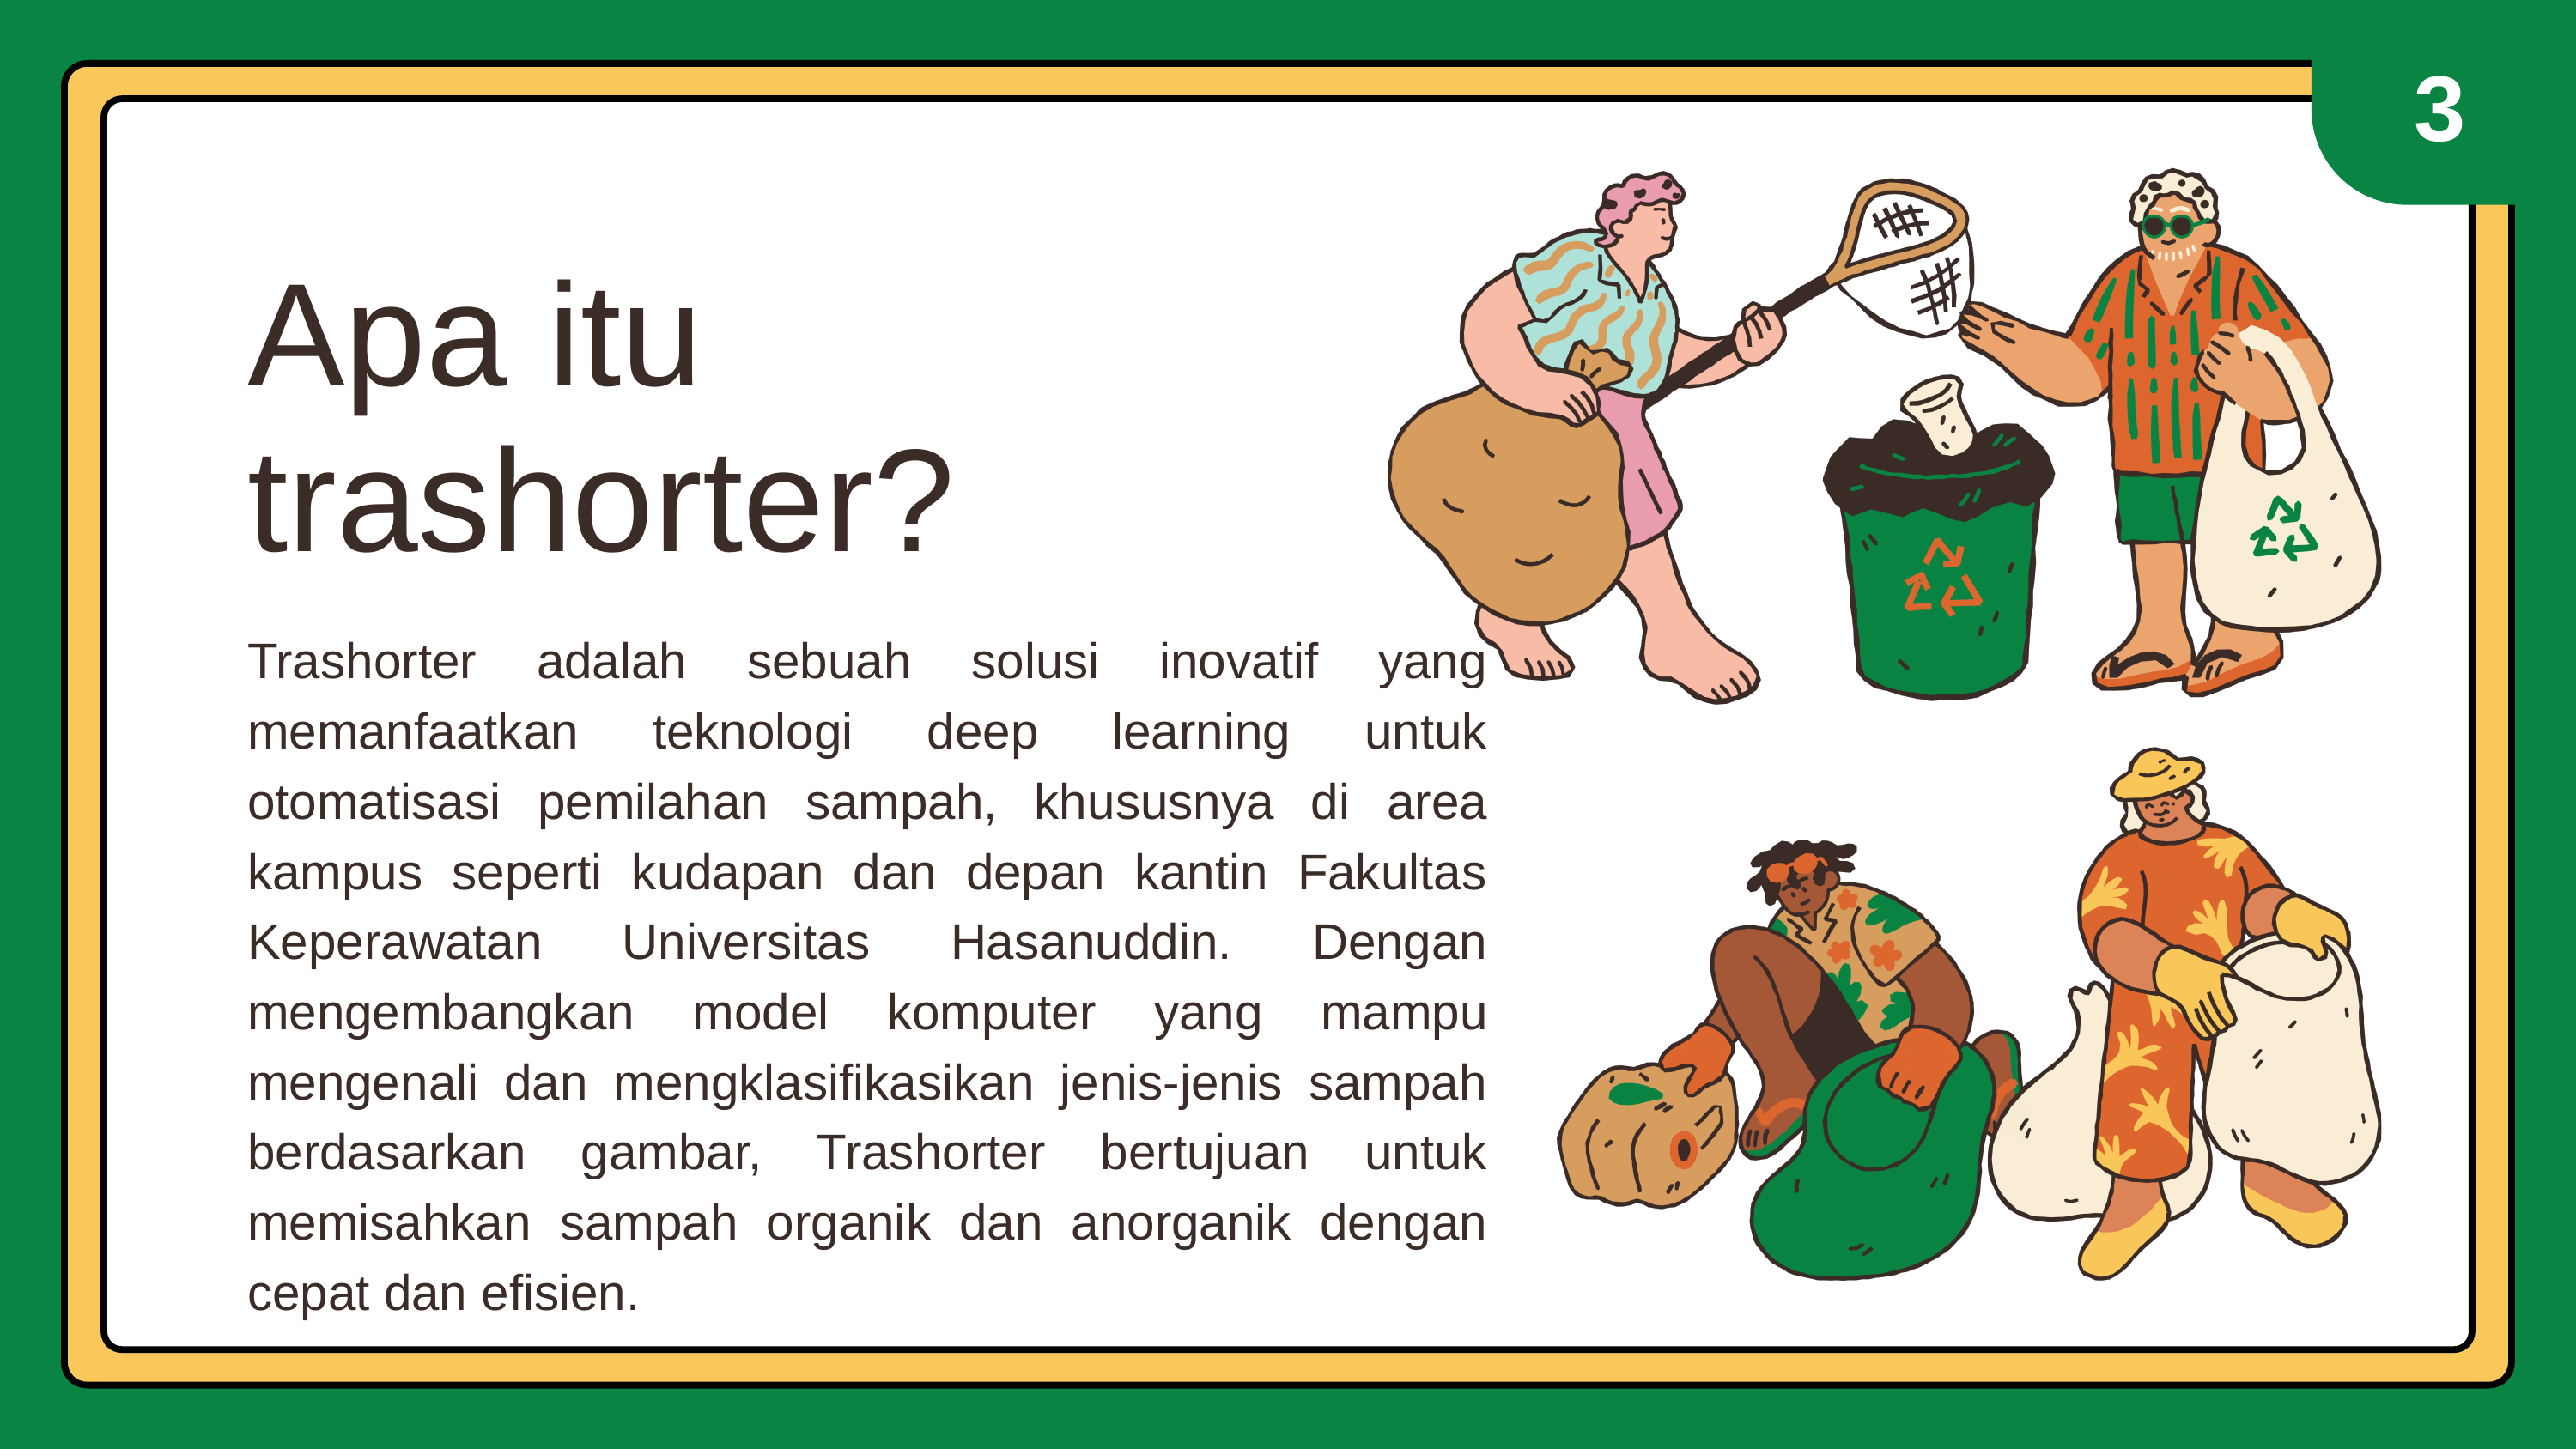

3

Apa itu trashorter?
Trashorter adalah sebuah solusi inovatif yang memanfaatkan teknologi deep learning untuk otomatisasi pemilahan sampah, khususnya di area kampus seperti kudapan dan depan kantin Fakultas Keperawatan Universitas Hasanuddin. Dengan mengembangkan model komputer yang mampu mengenali dan mengklasifikasikan jenis-jenis sampah berdasarkan gambar, Trashorter bertujuan untuk memisahkan sampah organik dan anorganik dengan cepat dan efisien.